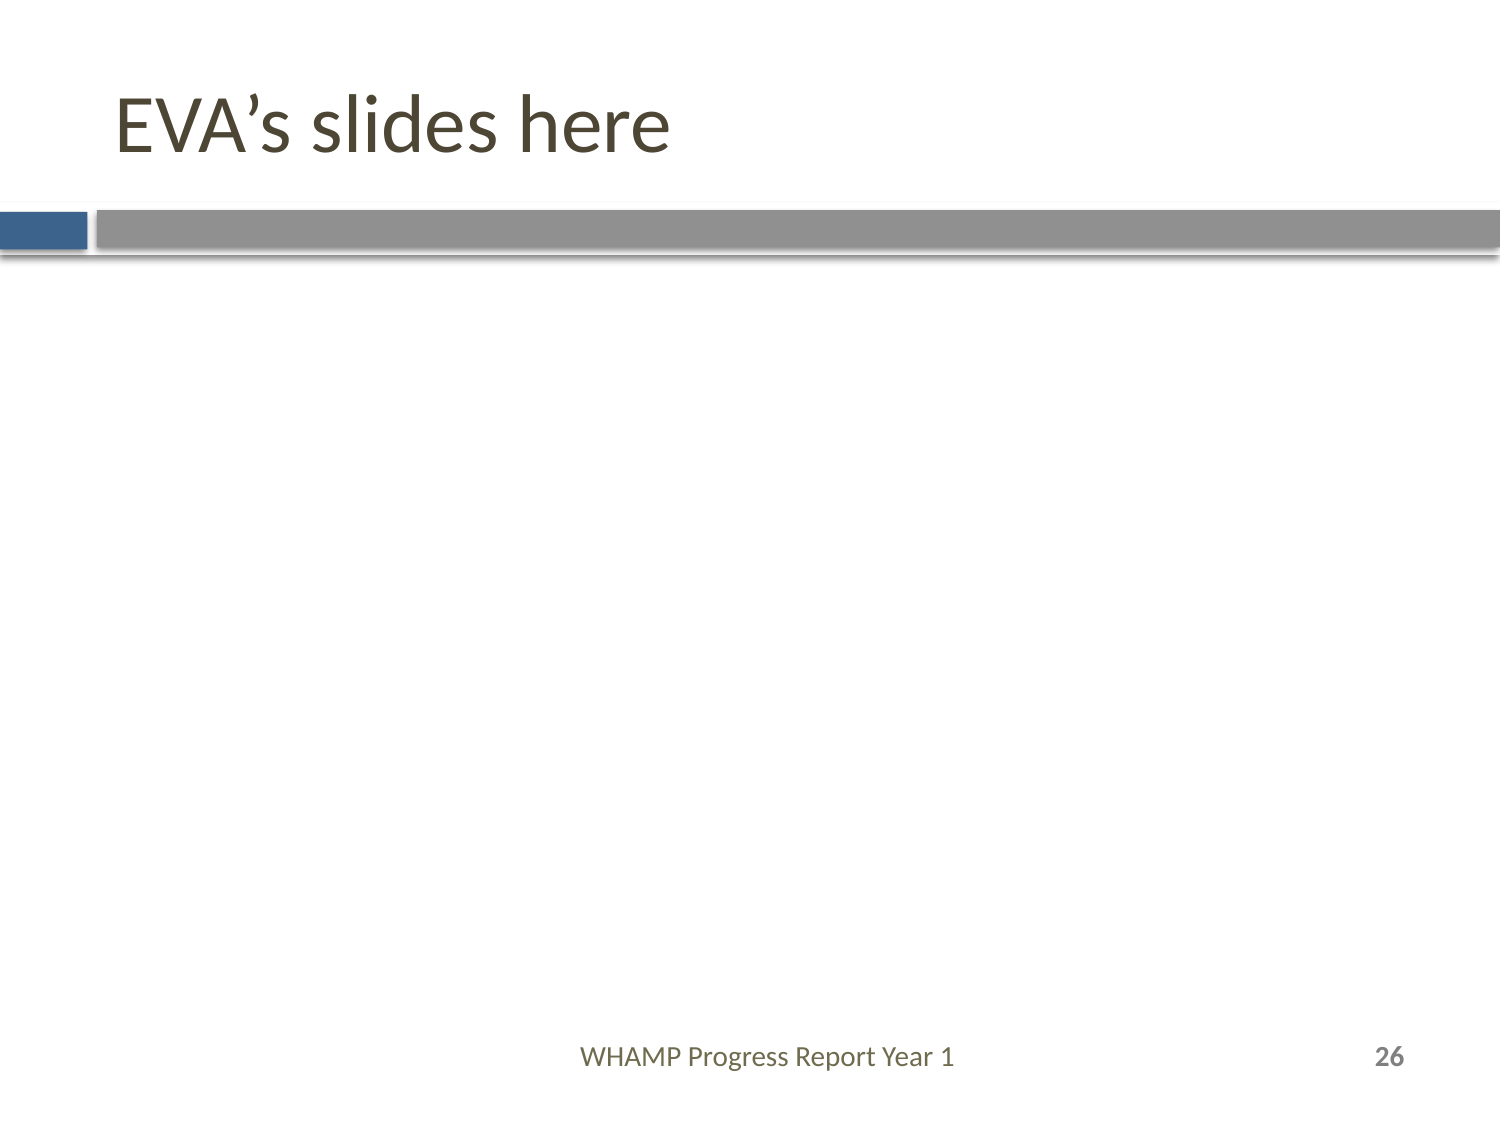

# EVA’s slides here
WHAMP Progress Report Year 1
26